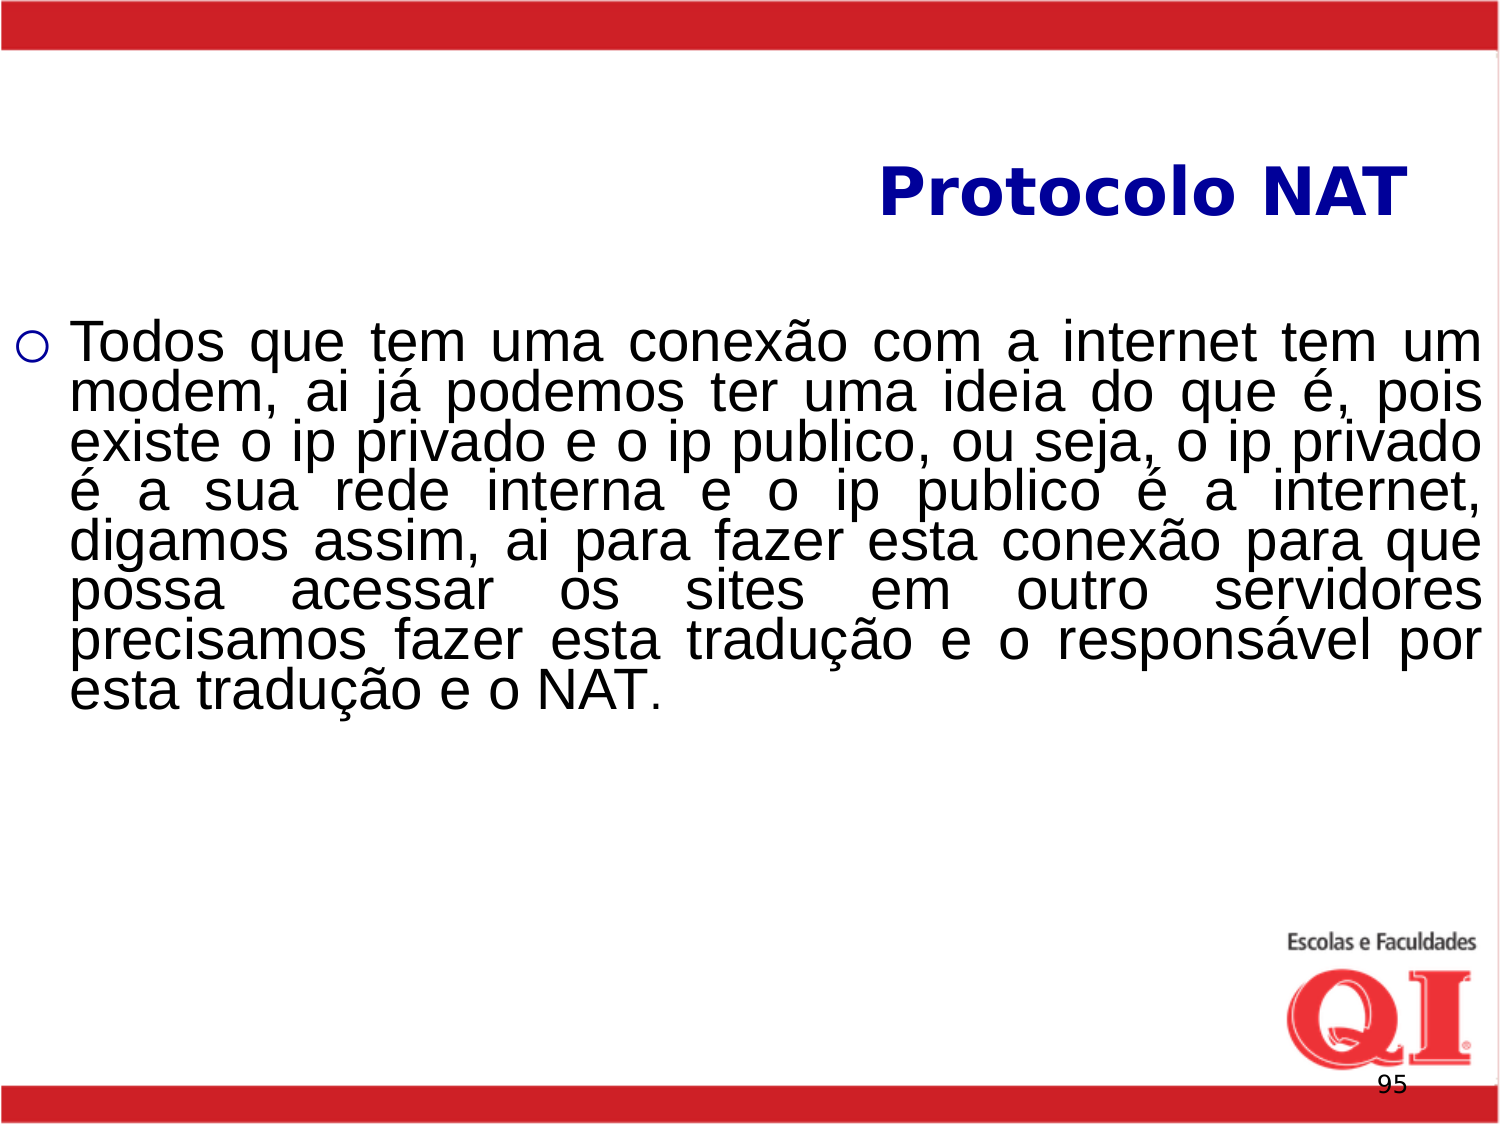

# Protocolo NAT
Todos que tem uma conexão com a internet tem um modem, ai já podemos ter uma ideia do que é, pois existe o ip privado e o ip publico, ou seja, o ip privado é a sua rede interna e o ip publico é a internet, digamos assim, ai para fazer esta conexão para que possa acessar os sites em outro servidores precisamos fazer esta tradução e o responsável por esta tradução e o NAT.
95